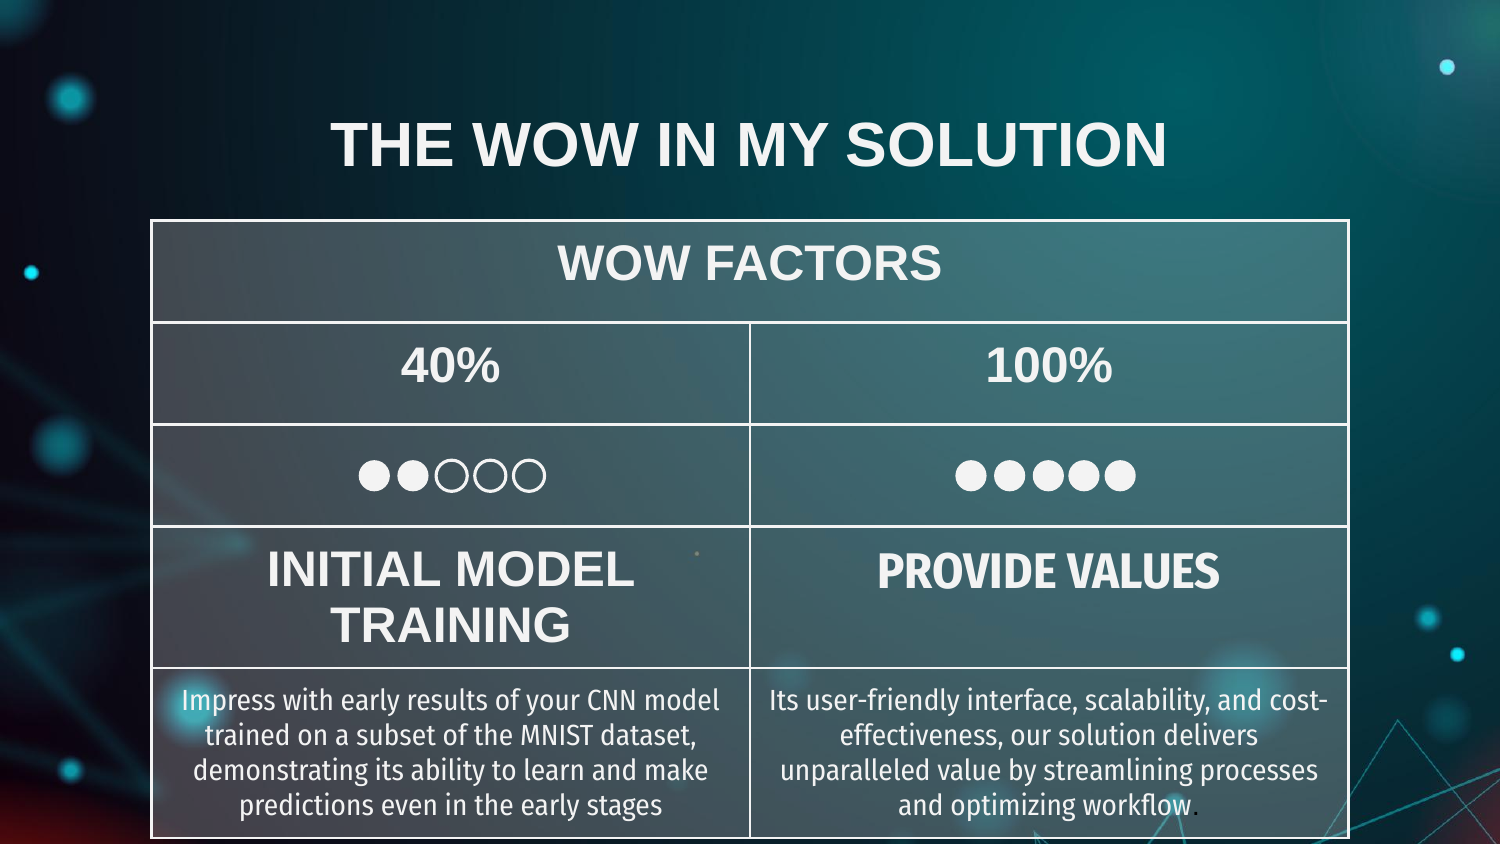

# THE WOW IN MY SOLUTION
| WOW FACTORS |  |
| --- | --- |
| 40% | 100% |
|  |  |
| INITIAL MODEL TRAINING | PROVIDE VALUES |
| Impress with early results of your CNN model trained on a subset of the MNIST dataset, demonstrating its ability to learn and make predictions even in the early stages | Its user-friendly interface, scalability, and cost-effectiveness, our solution delivers unparalleled value by streamlining processes and optimizing workflow. |